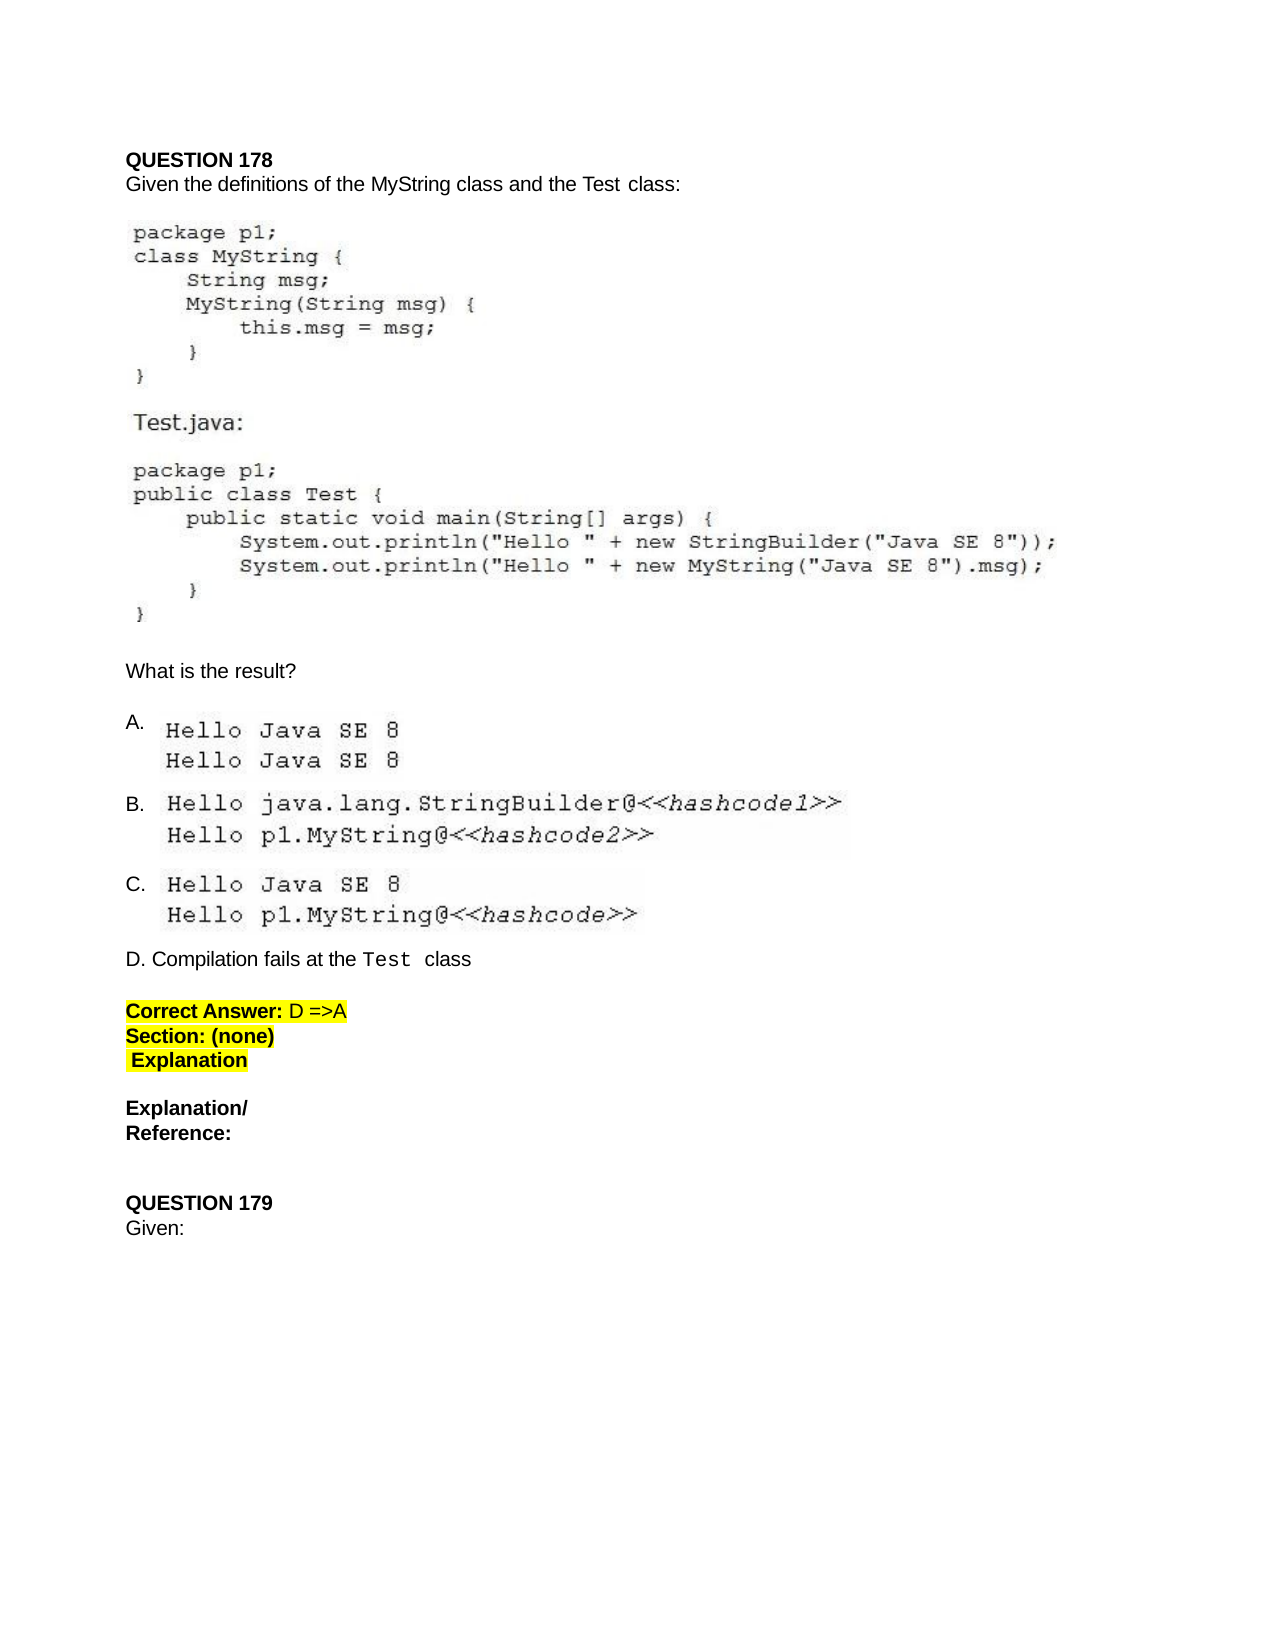

QUESTION 178
Given the definitions of the MyString class and the Test class:

What is the result?

A.

B.

C.

D. Compilation fails at the Test class  Correct Answer: D =>A
Section: (none)  Explanation

Explanation/Reference:

QUESTION 179
Given: